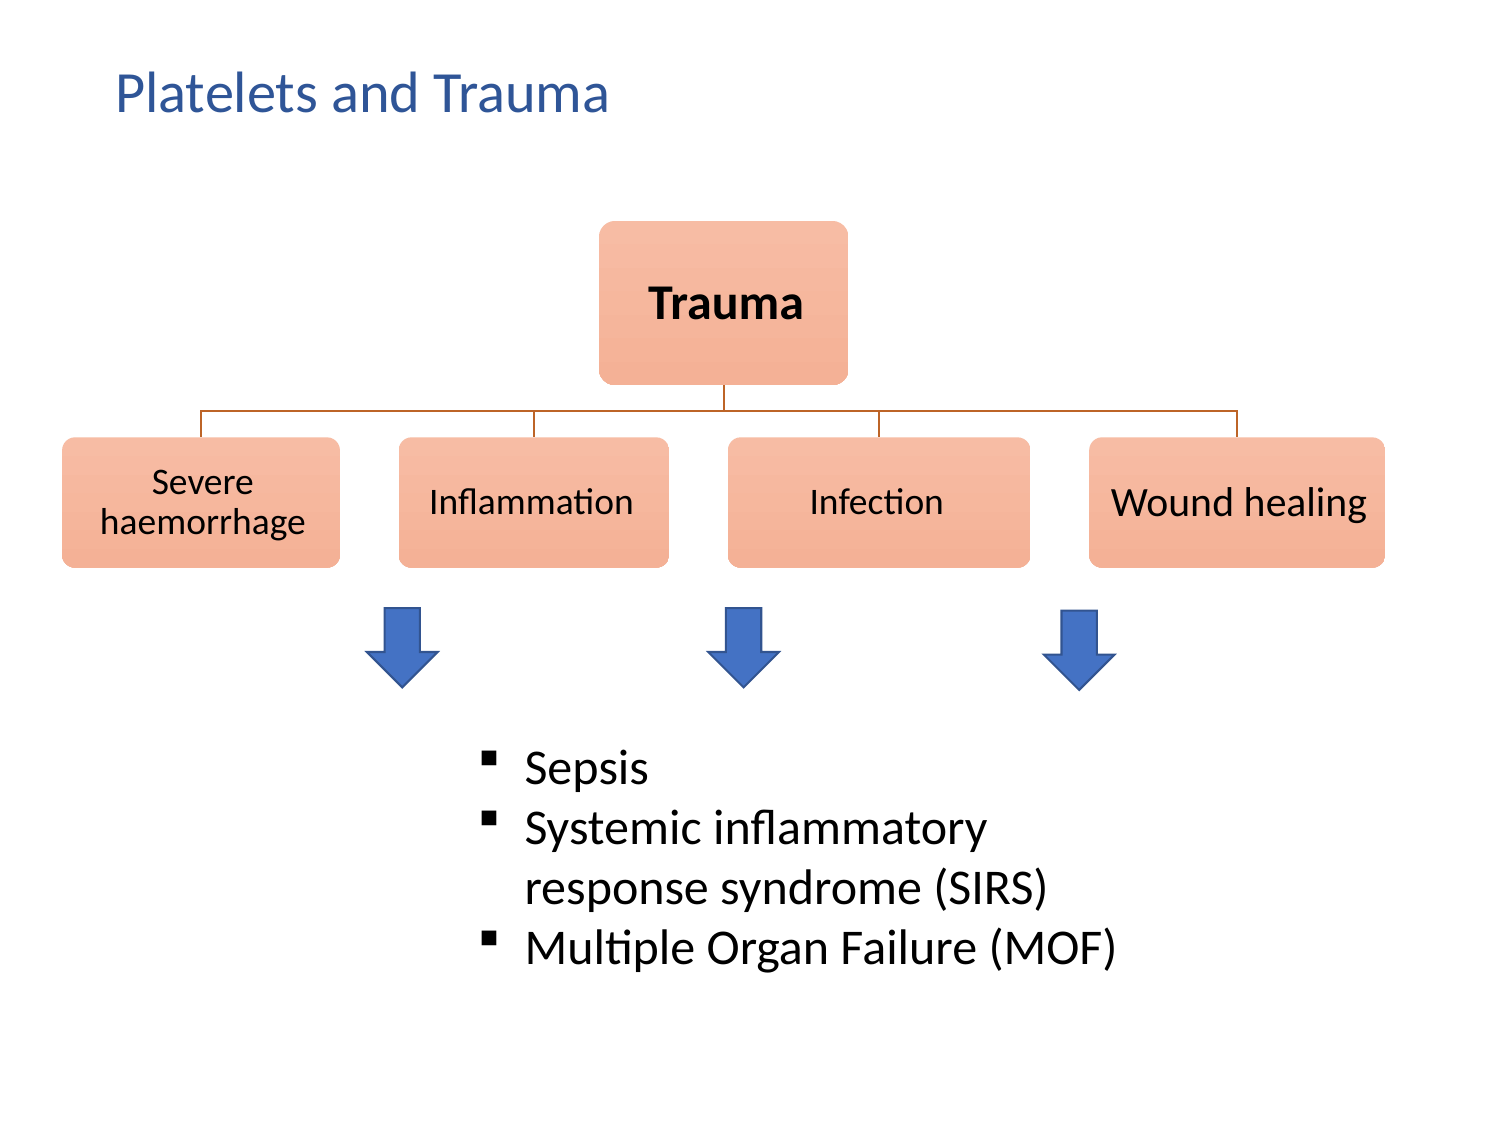

# Platelets and Trauma
Trauma
Severe haemorrhage
Inflammation
Infection
Wound healing

Sepsis
Systemic inflammatory response syndrome (SIRS)
Multiple Organ Failure (MOF)